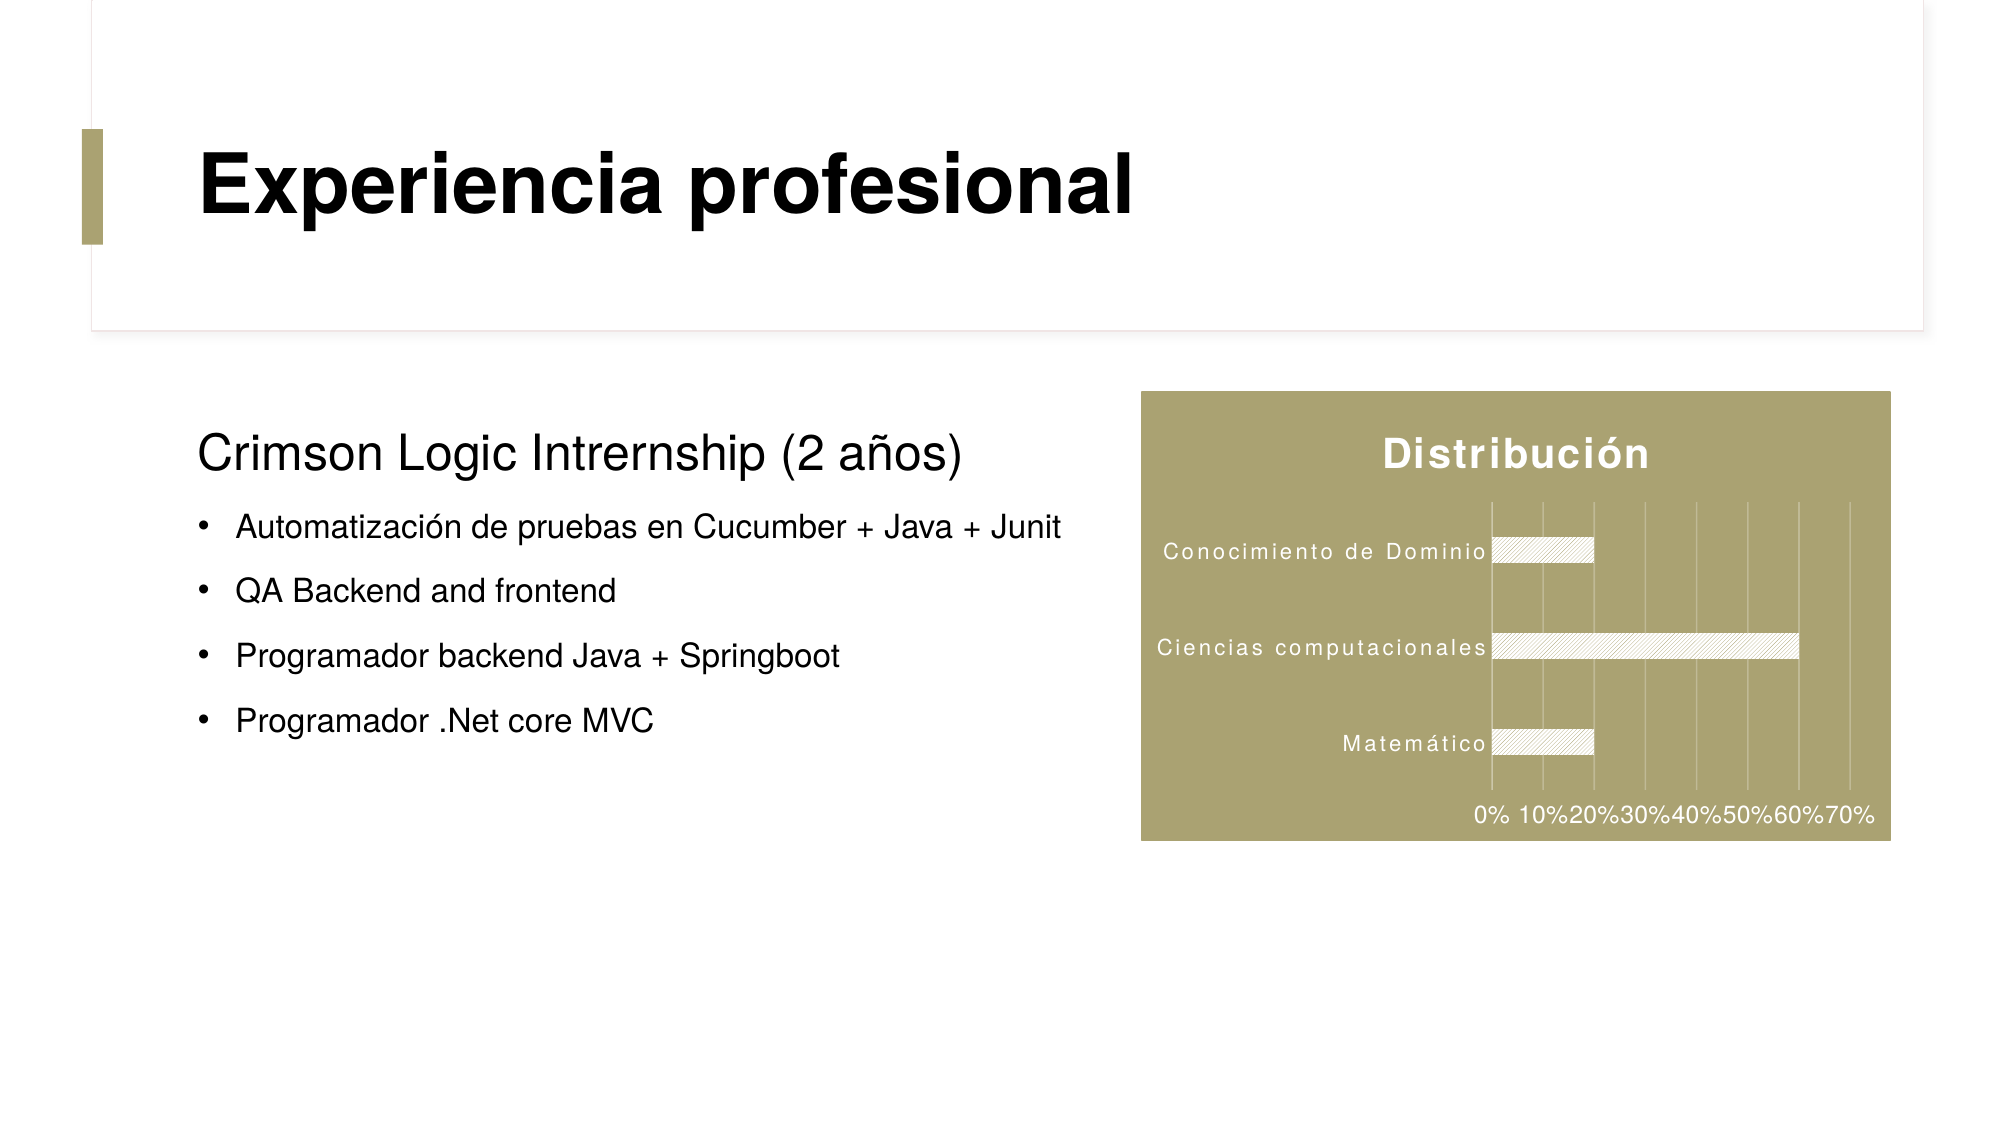

# Experiencia profesional

### Chart: Distribución

| Category |  |
|---|---|
| Matemático | 0.2 |
| Ciencias computacionales | 0.6 |
| Conocimiento de Dominio | 0.2 |
Crimson Logic Intrernship (2 años)
Automatización de pruebas en Cucumber + Java + Junit
QA Backend and frontend
Programador backend Java + Springboot
Programador .Net core MVC